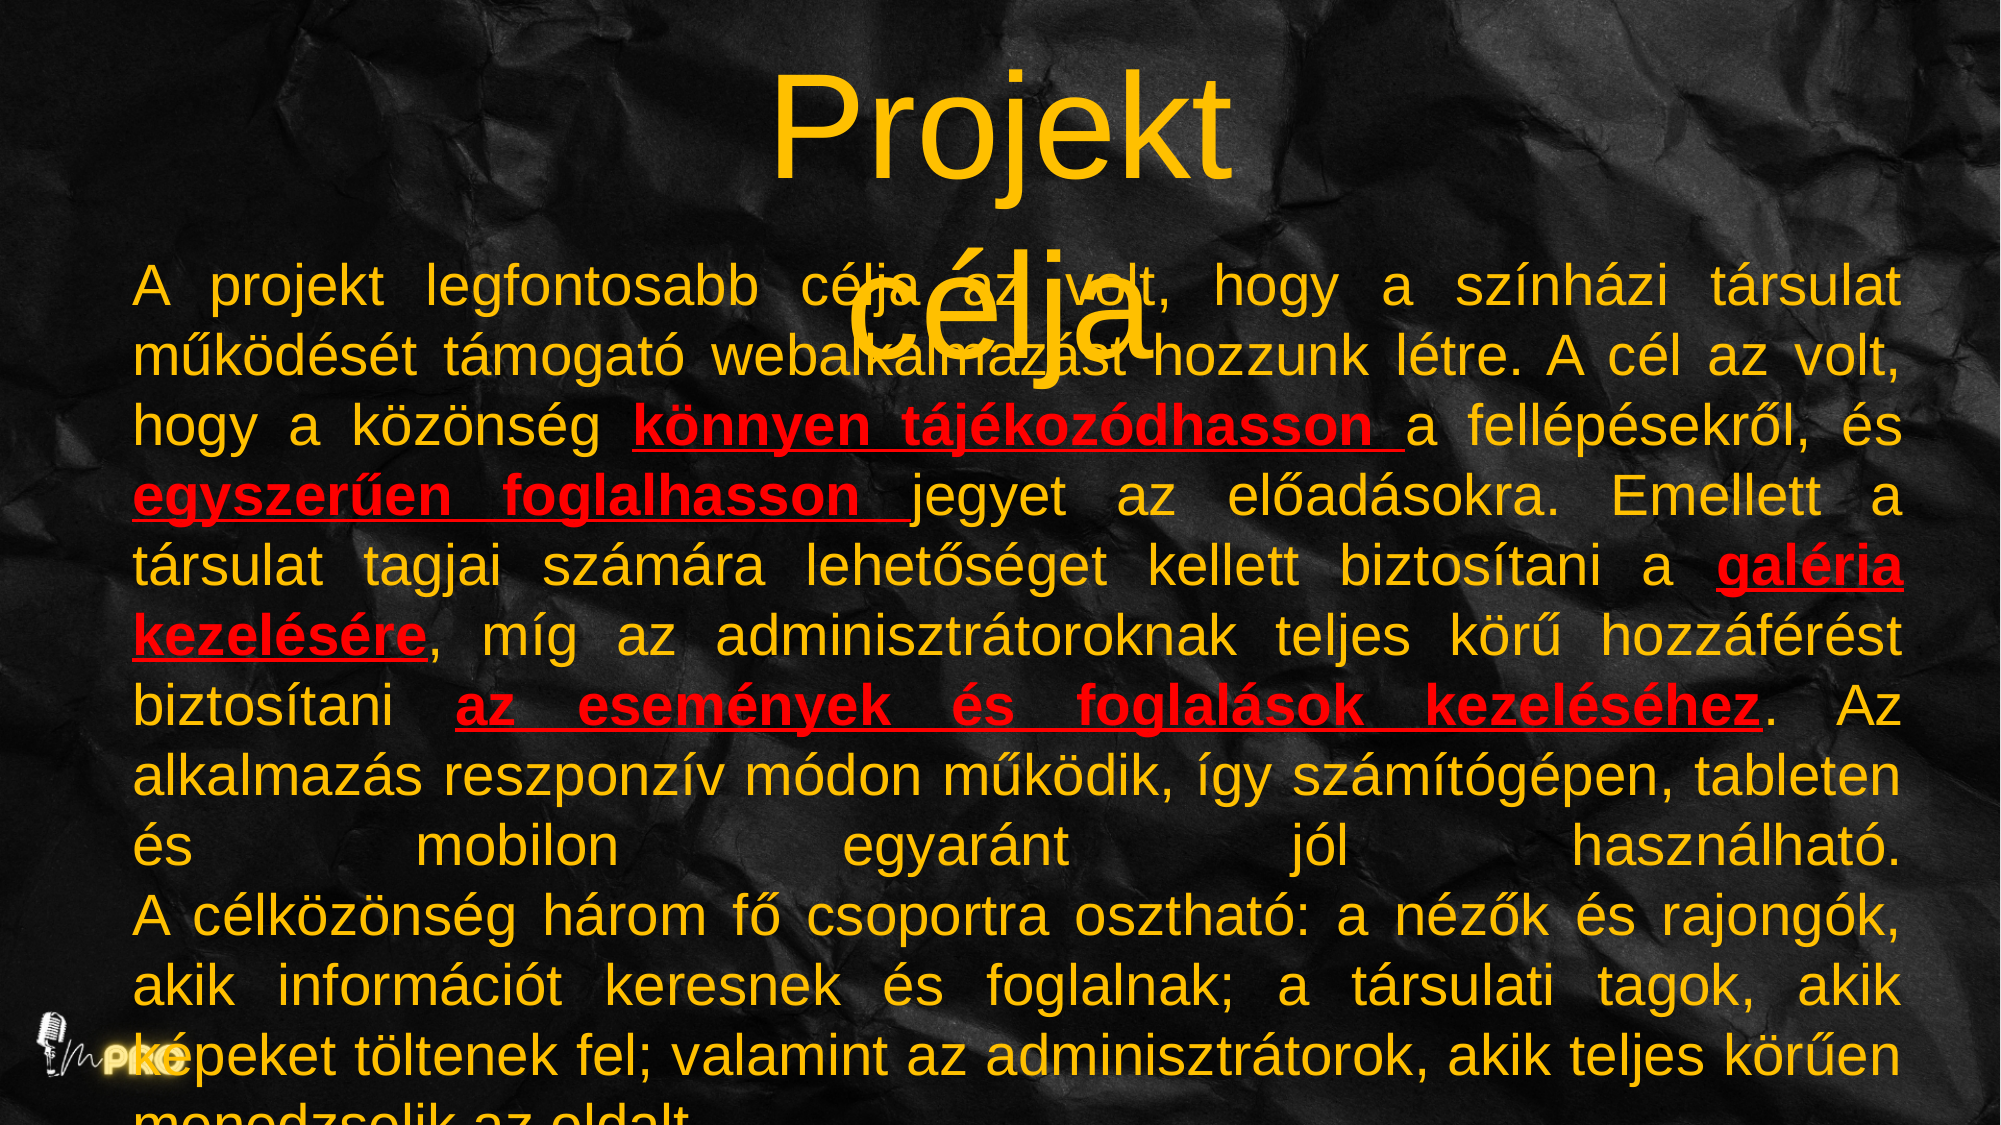

Projekt célja
A projekt legfontosabb célja az volt, hogy a színházi társulat működését támogató webalkalmazást hozzunk létre. A cél az volt, hogy a közönség könnyen tájékozódhasson a fellépésekről, és egyszerűen foglalhasson jegyet az előadásokra. Emellett a társulat tagjai számára lehetőséget kellett biztosítani a galéria kezelésére, míg az adminisztrátoroknak teljes körű hozzáférést biztosítani az események és foglalások kezeléséhez. Az alkalmazás reszponzív módon működik, így számítógépen, tableten és mobilon egyaránt jól használható.
A célközönség három fő csoportra osztható: a nézők és rajongók, akik információt keresnek és foglalnak; a társulati tagok, akik képeket töltenek fel; valamint az adminisztrátorok, akik teljes körűen menedzselik az oldalt.